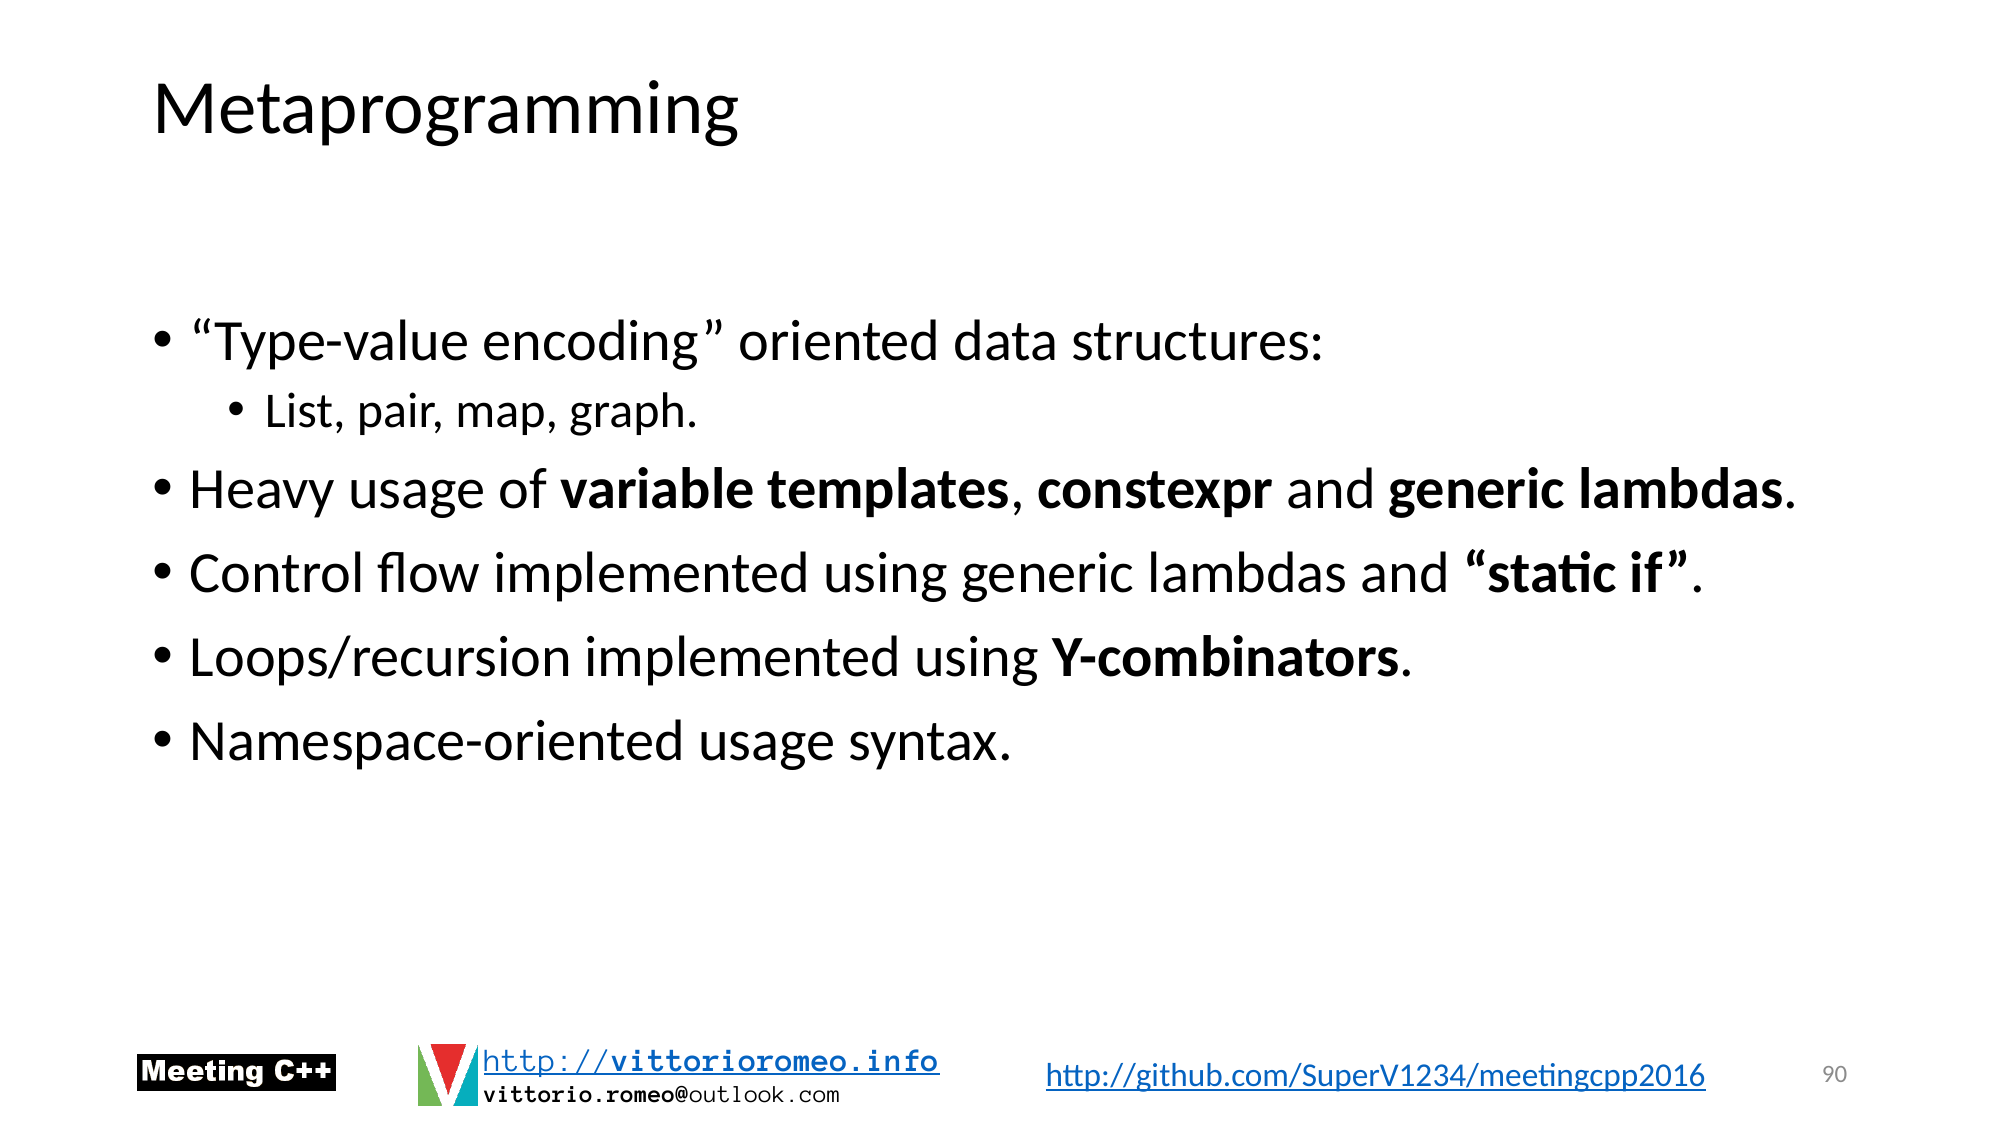

# Metaprogramming
“Type-value encoding” oriented data structures:
List, pair, map, graph.
Heavy usage of variable templates, constexpr and generic lambdas.
Control flow implemented using generic lambdas and “static if”.
Loops/recursion implemented using Y-combinators.
Namespace-oriented usage syntax.
90